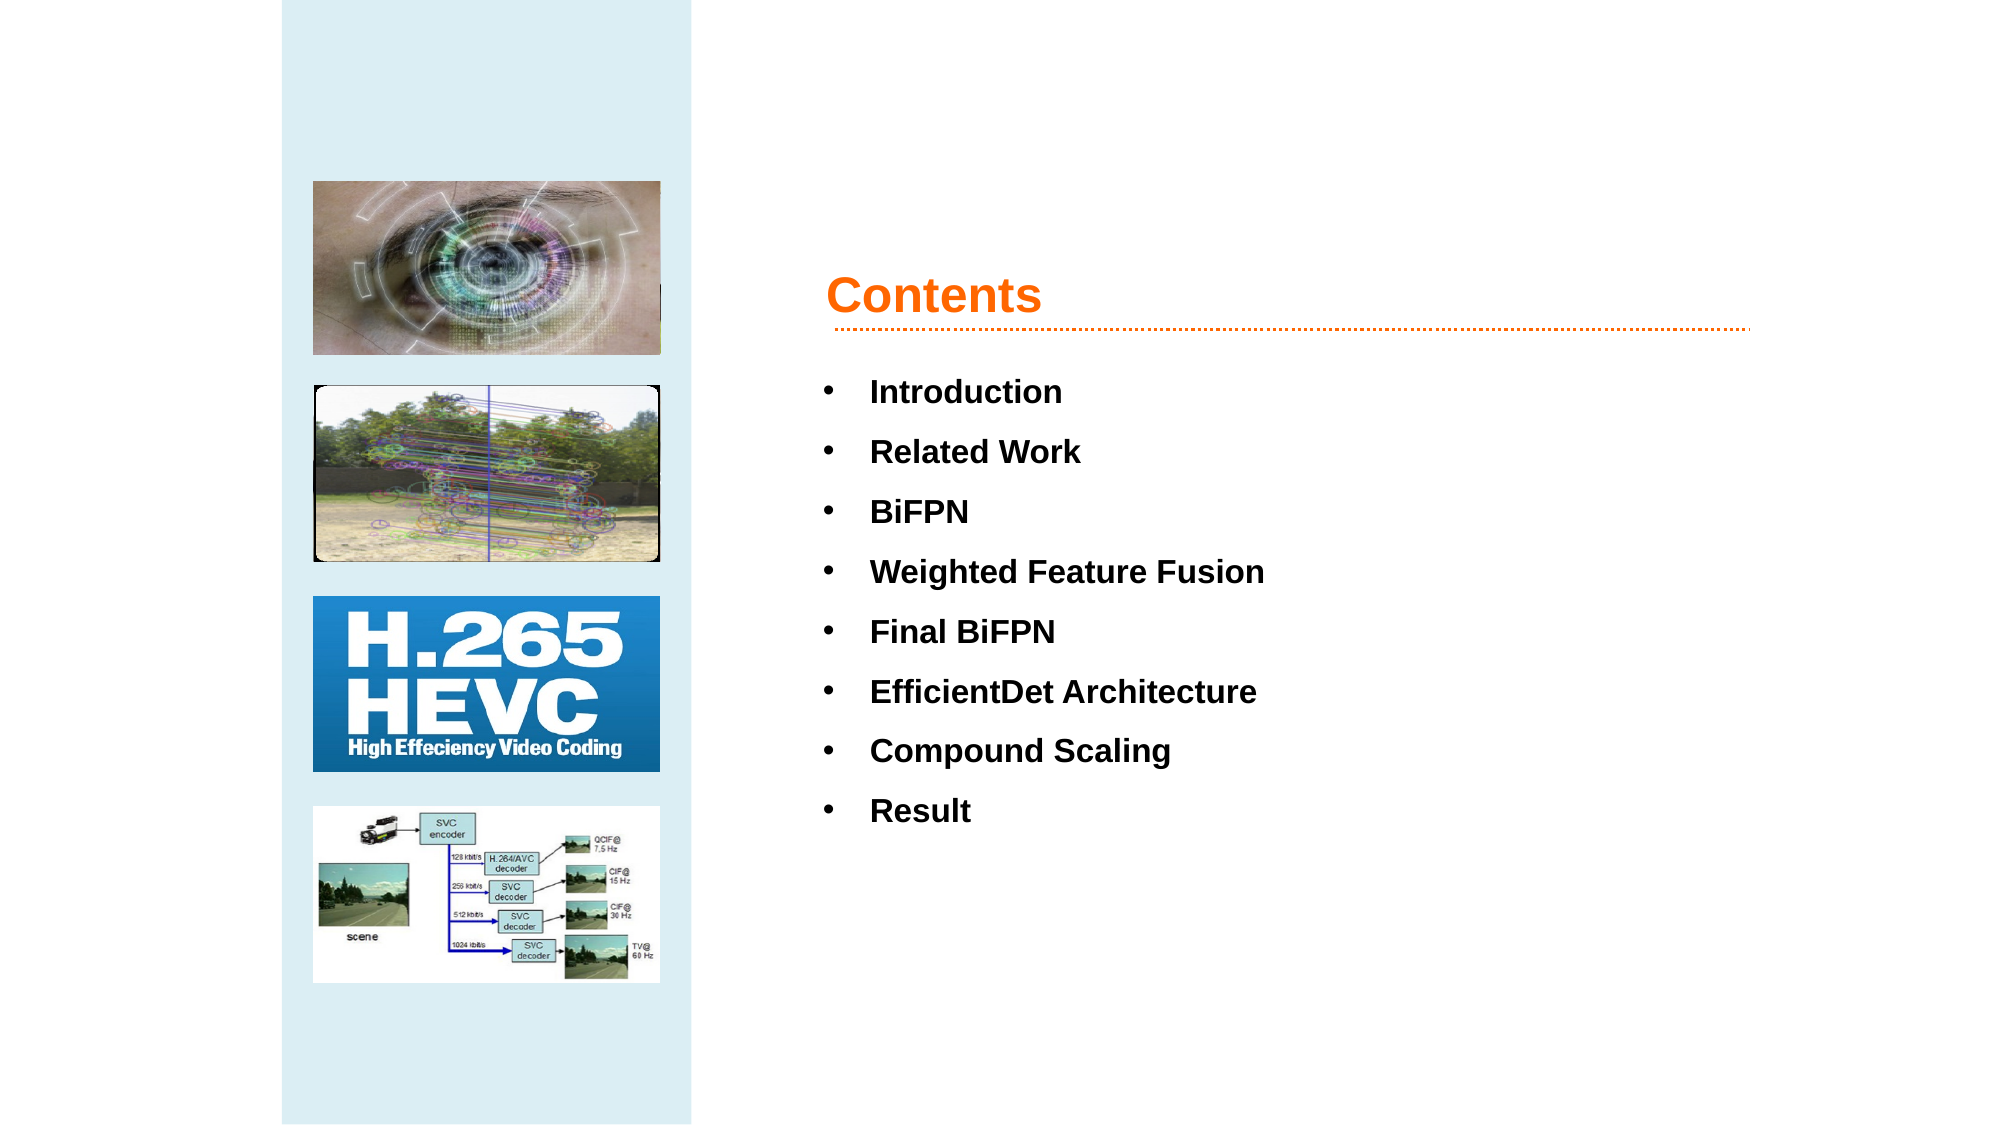

Contents
Introduction
Related Work
BiFPN
Weighted Feature Fusion
Final BiFPN
EfficientDet Architecture
Compound Scaling
Result